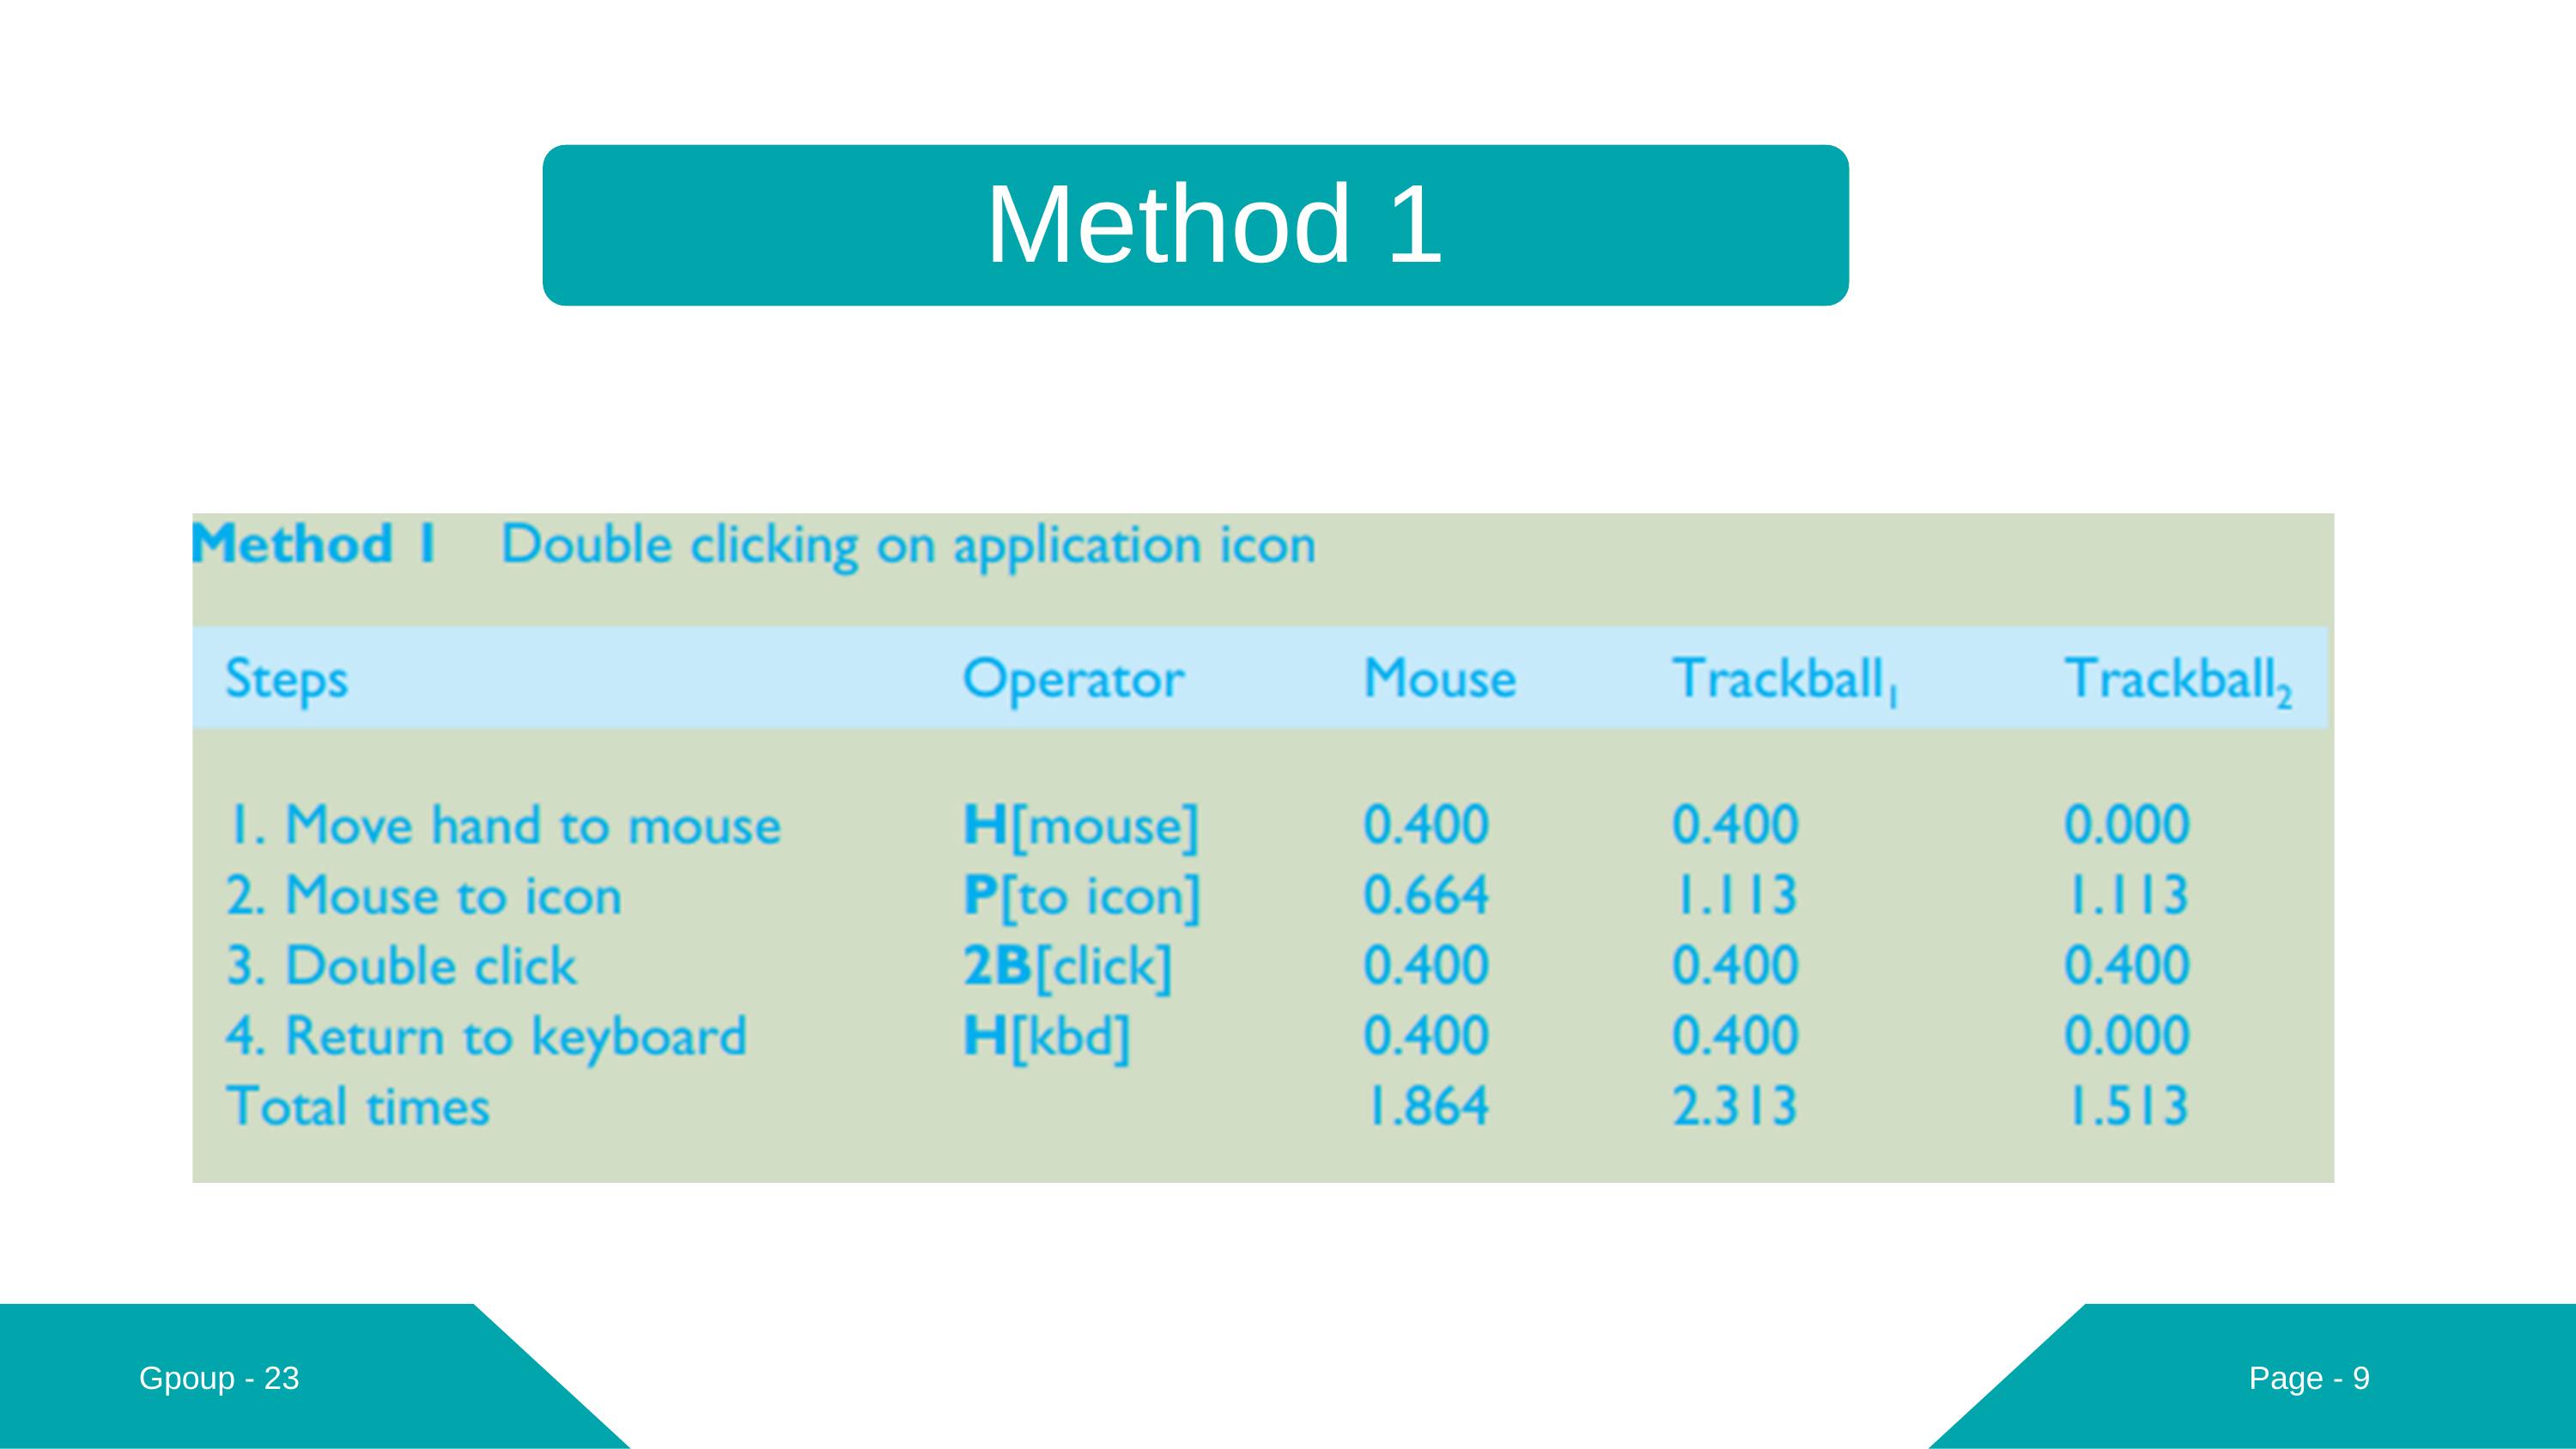

Method 1

Gpoup - 23

Page - 9